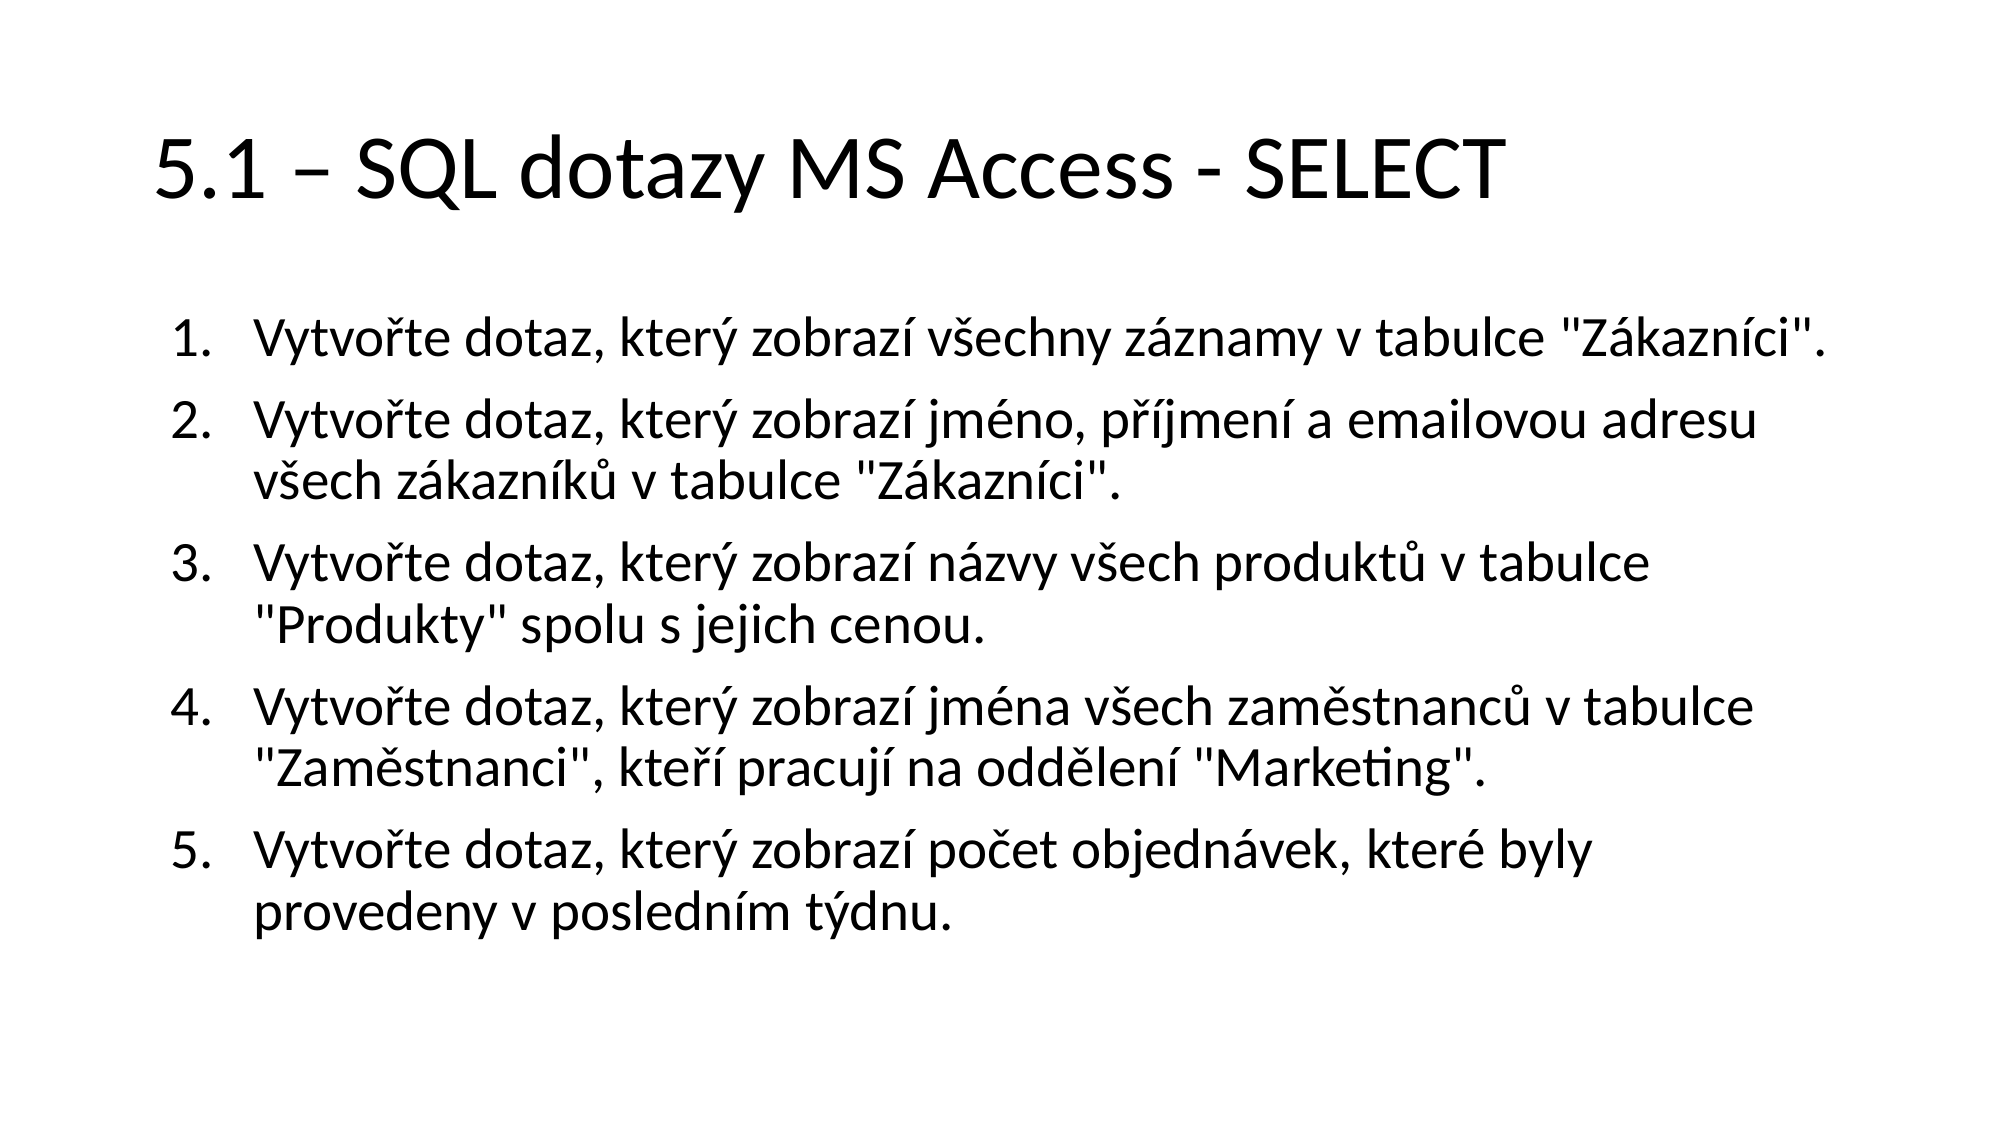

# 5.1 – SQL dotazy MS Access - SELECT
Vytvořte dotaz, který zobrazí všechny záznamy v tabulce "Zákazníci".
Vytvořte dotaz, který zobrazí jméno, příjmení a emailovou adresu všech zákazníků v tabulce "Zákazníci".
Vytvořte dotaz, který zobrazí názvy všech produktů v tabulce "Produkty" spolu s jejich cenou.
Vytvořte dotaz, který zobrazí jména všech zaměstnanců v tabulce "Zaměstnanci", kteří pracují na oddělení "Marketing".
Vytvořte dotaz, který zobrazí počet objednávek, které byly provedeny v posledním týdnu.